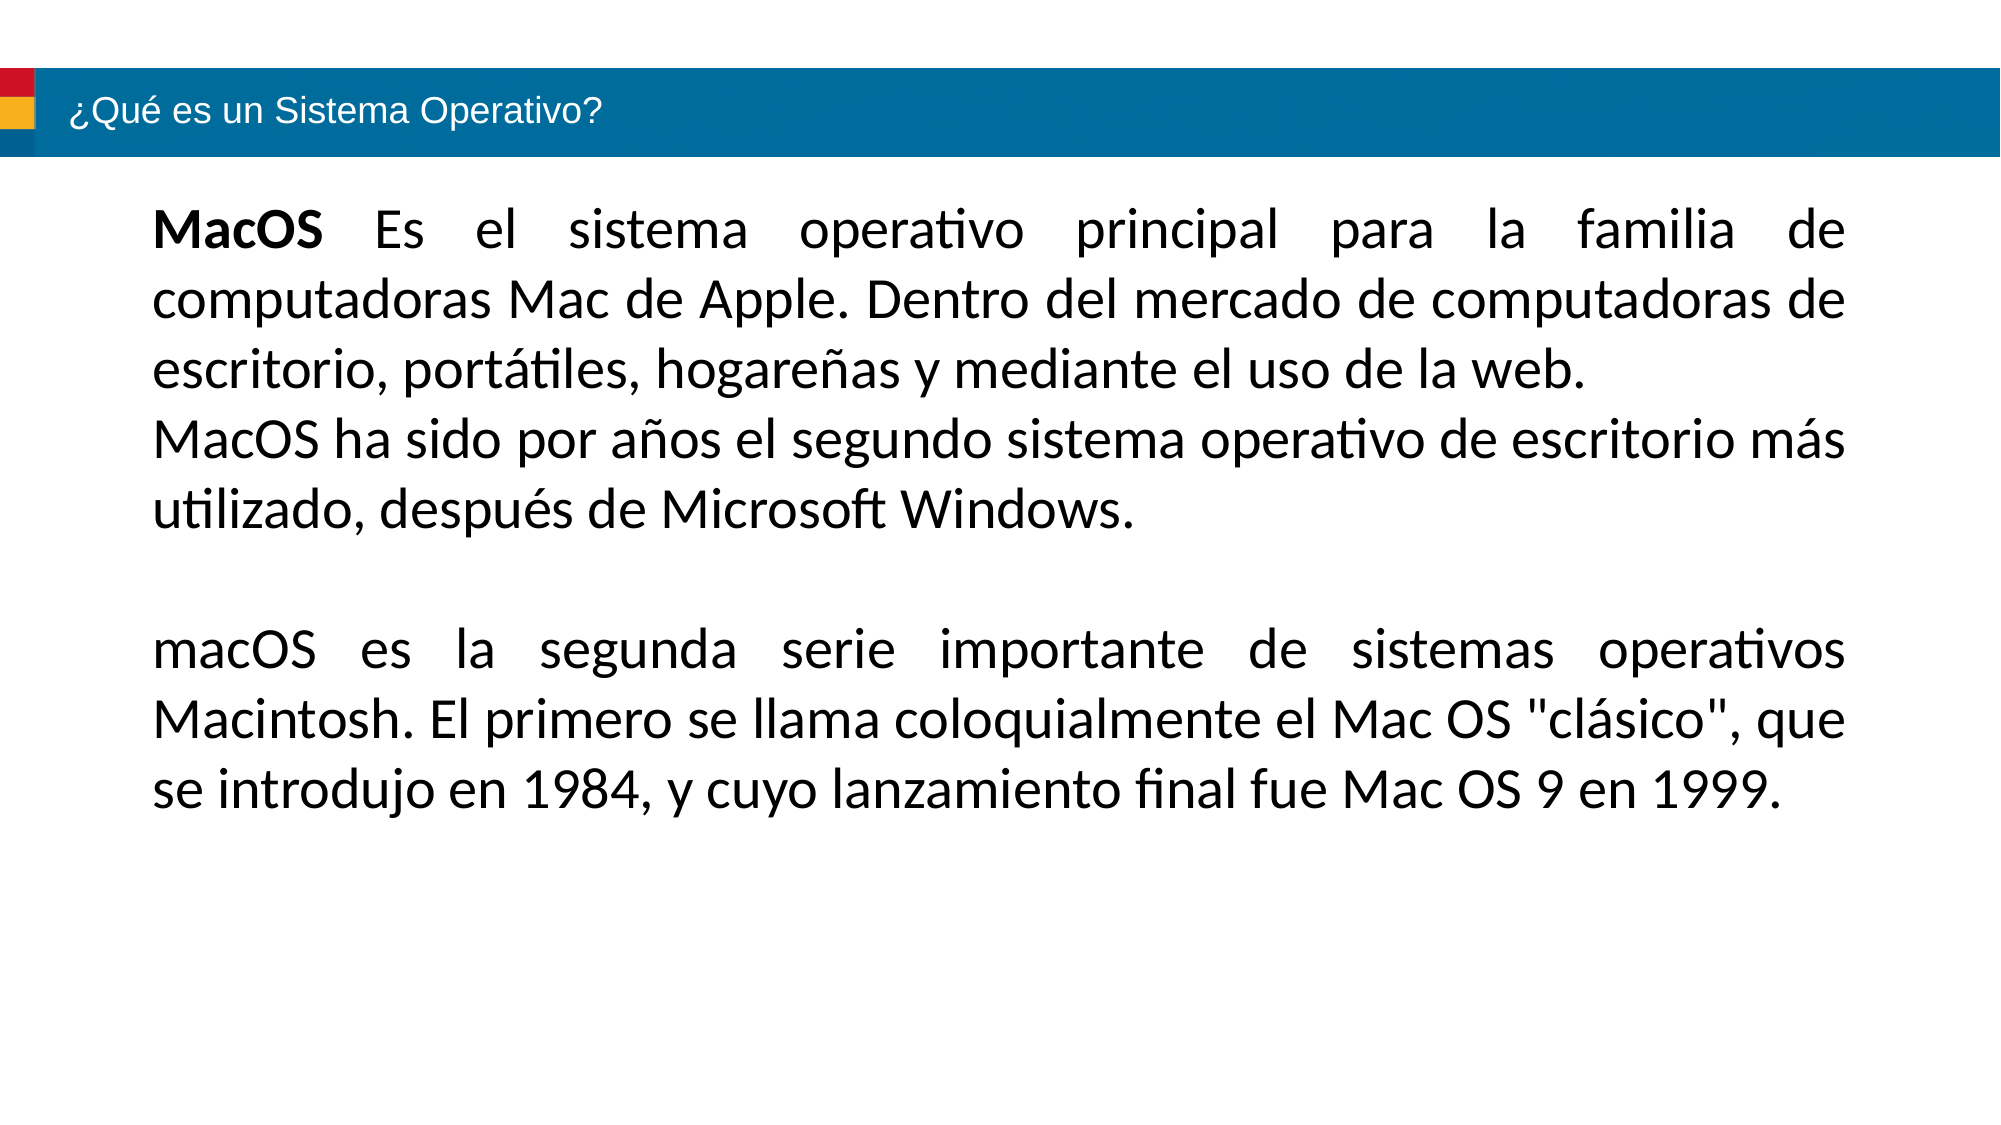

# ¿Qué es un Sistema Operativo?
MacOS Es el sistema operativo principal para la familia de computadoras Mac de Apple. Dentro del mercado de computadoras de escritorio, portátiles, hogareñas y mediante el uso de la web.
MacOS ha sido por años el segundo sistema operativo de escritorio más utilizado, después de Microsoft Windows.

macOS es la segunda serie importante de sistemas operativos Macintosh. El primero se llama coloquialmente el Mac OS "clásico", que se introdujo en 1984, y cuyo lanzamiento final fue Mac OS 9 en 1999.